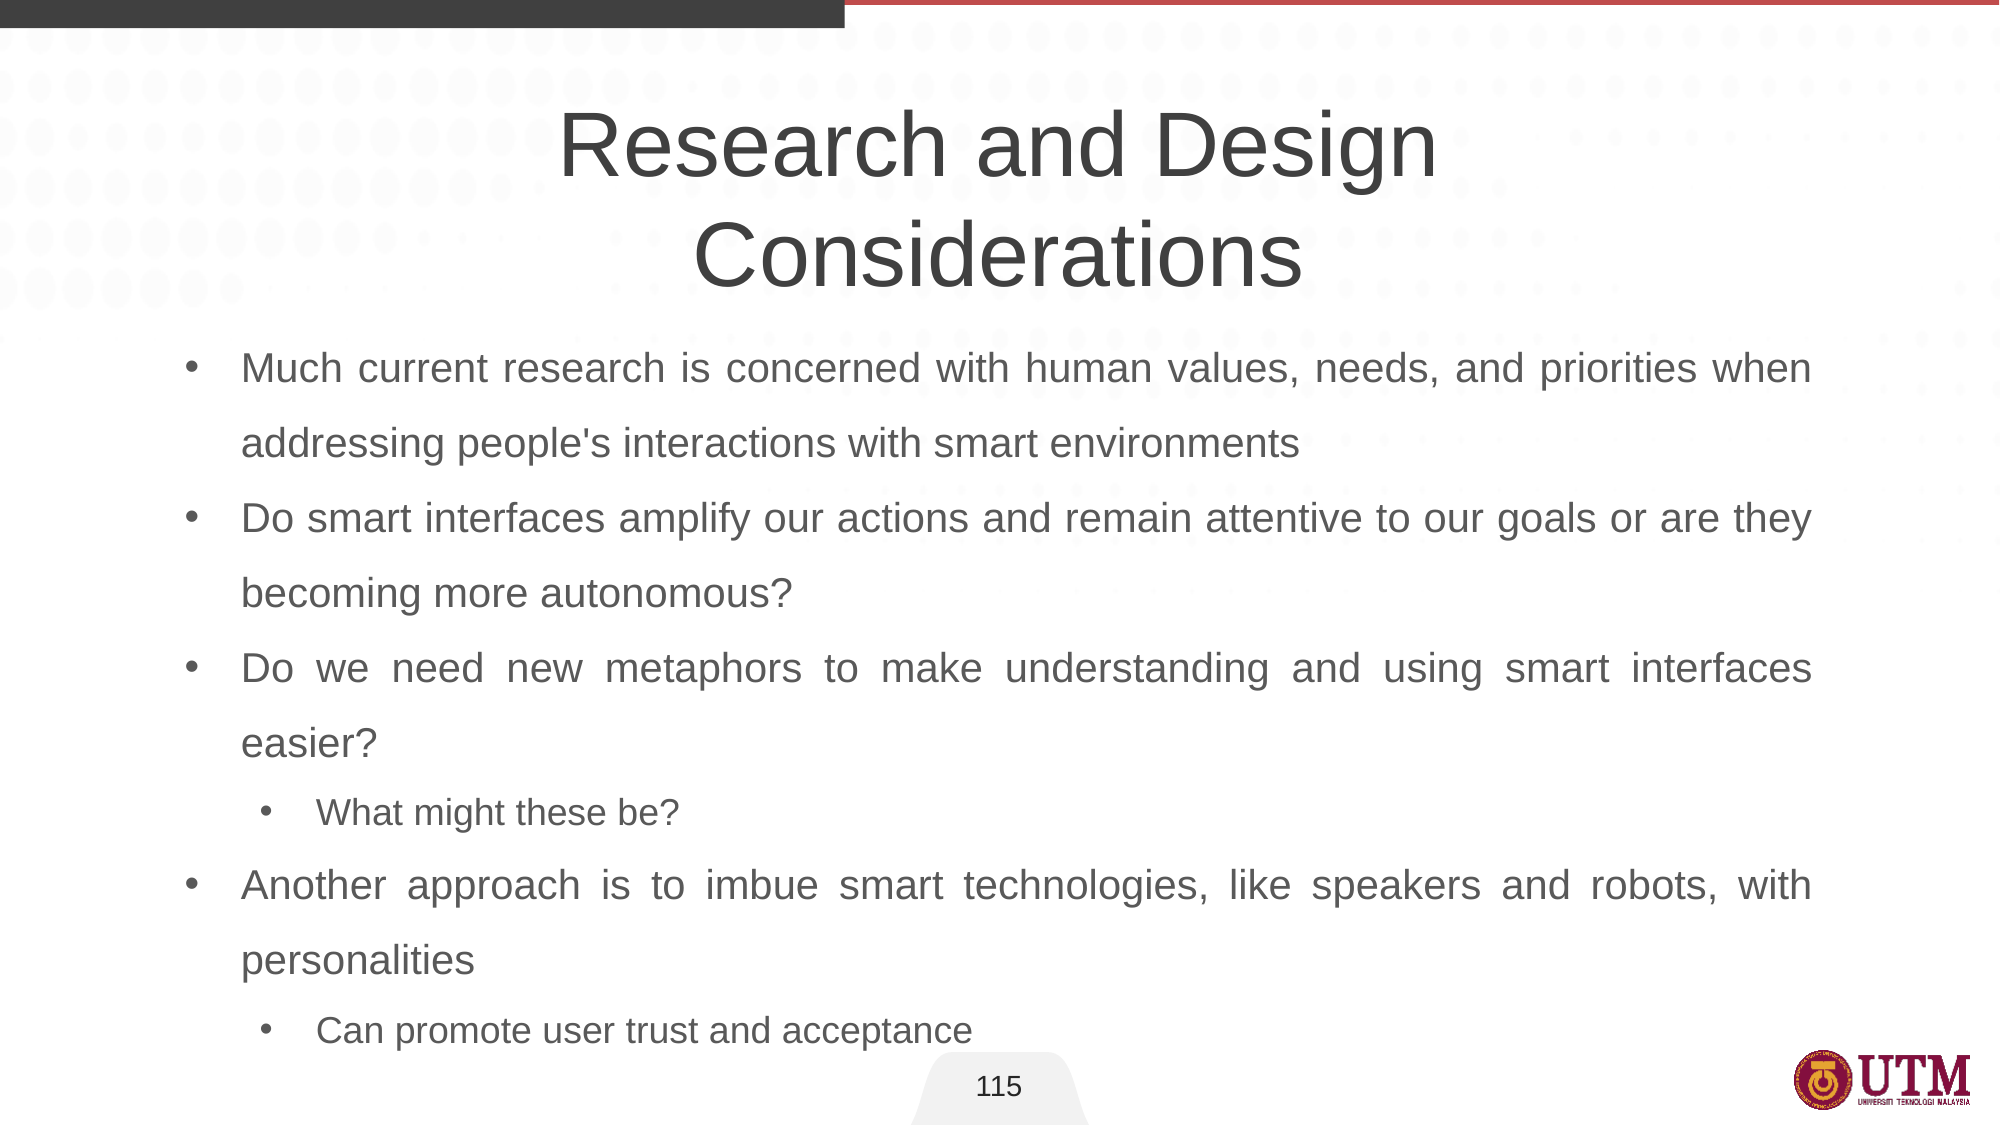

Research and Design
Considerations
Much current research is concerned with human values, needs, and priorities when addressing people's interactions with smart environments
Do smart interfaces amplify our actions and remain attentive to our goals or are they becoming more autonomous?
Do we need new metaphors to make understanding and using smart interfaces easier?
What might these be?
Another approach is to imbue smart technologies, like speakers and robots, with personalities
Can promote user trust and acceptance
115